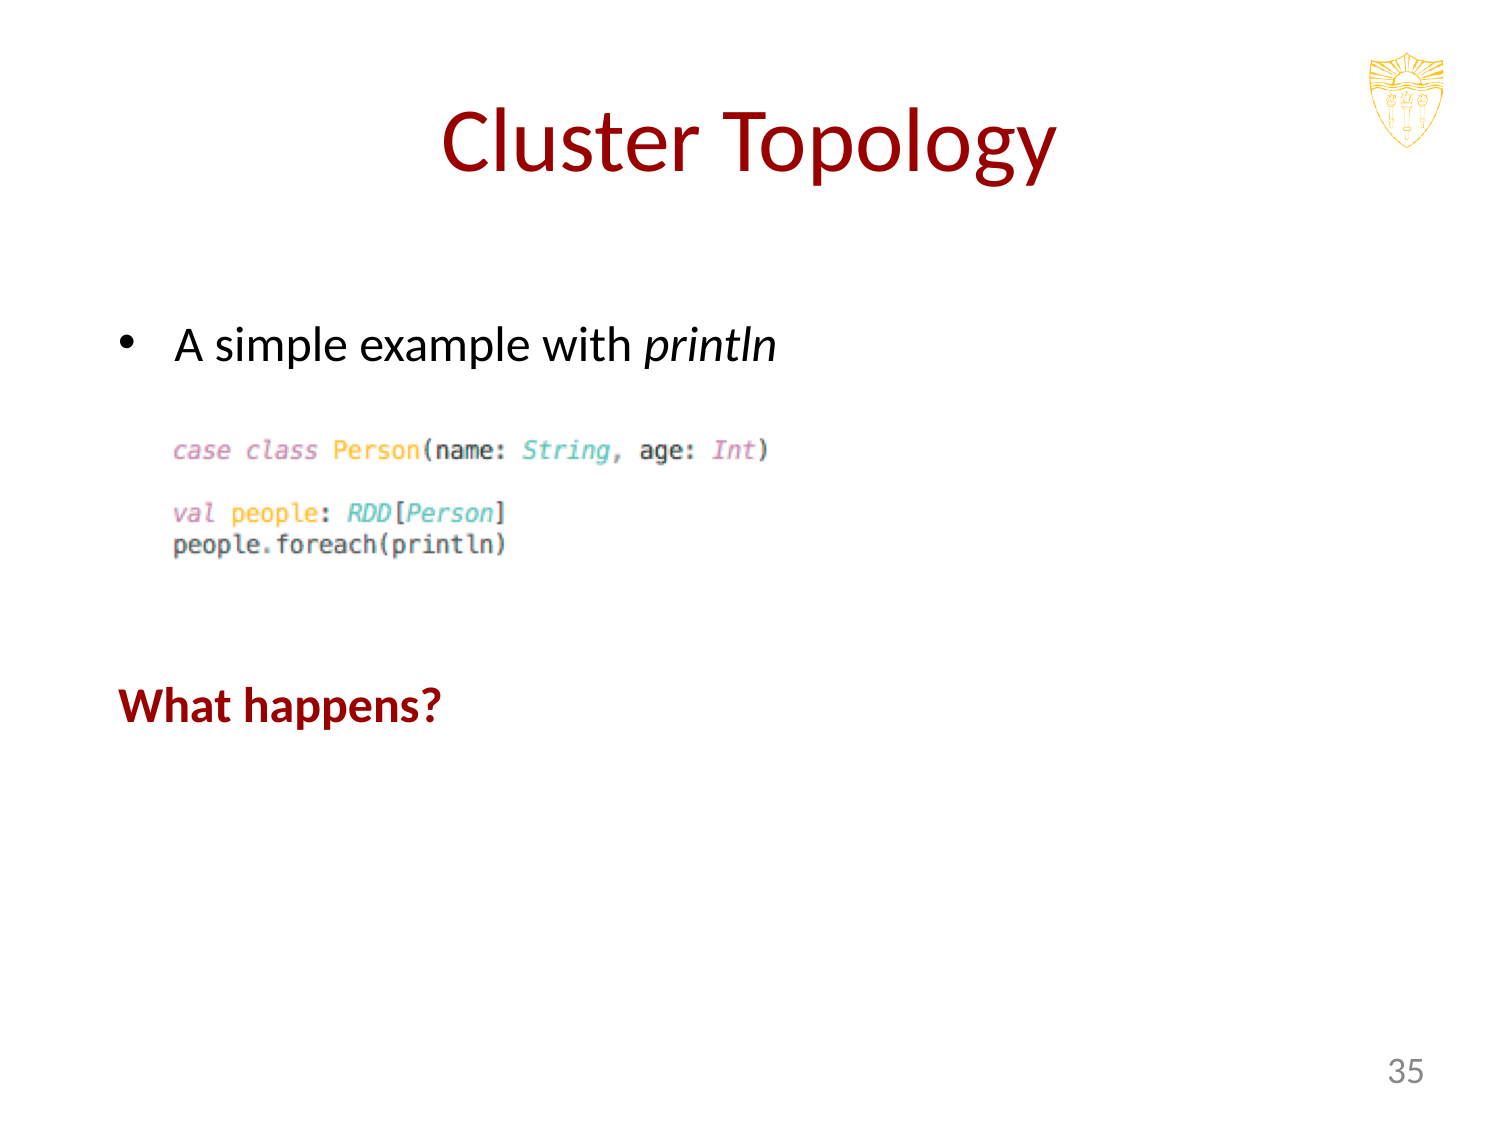

# Cluster Topology
A simple example with println

What happens?
35